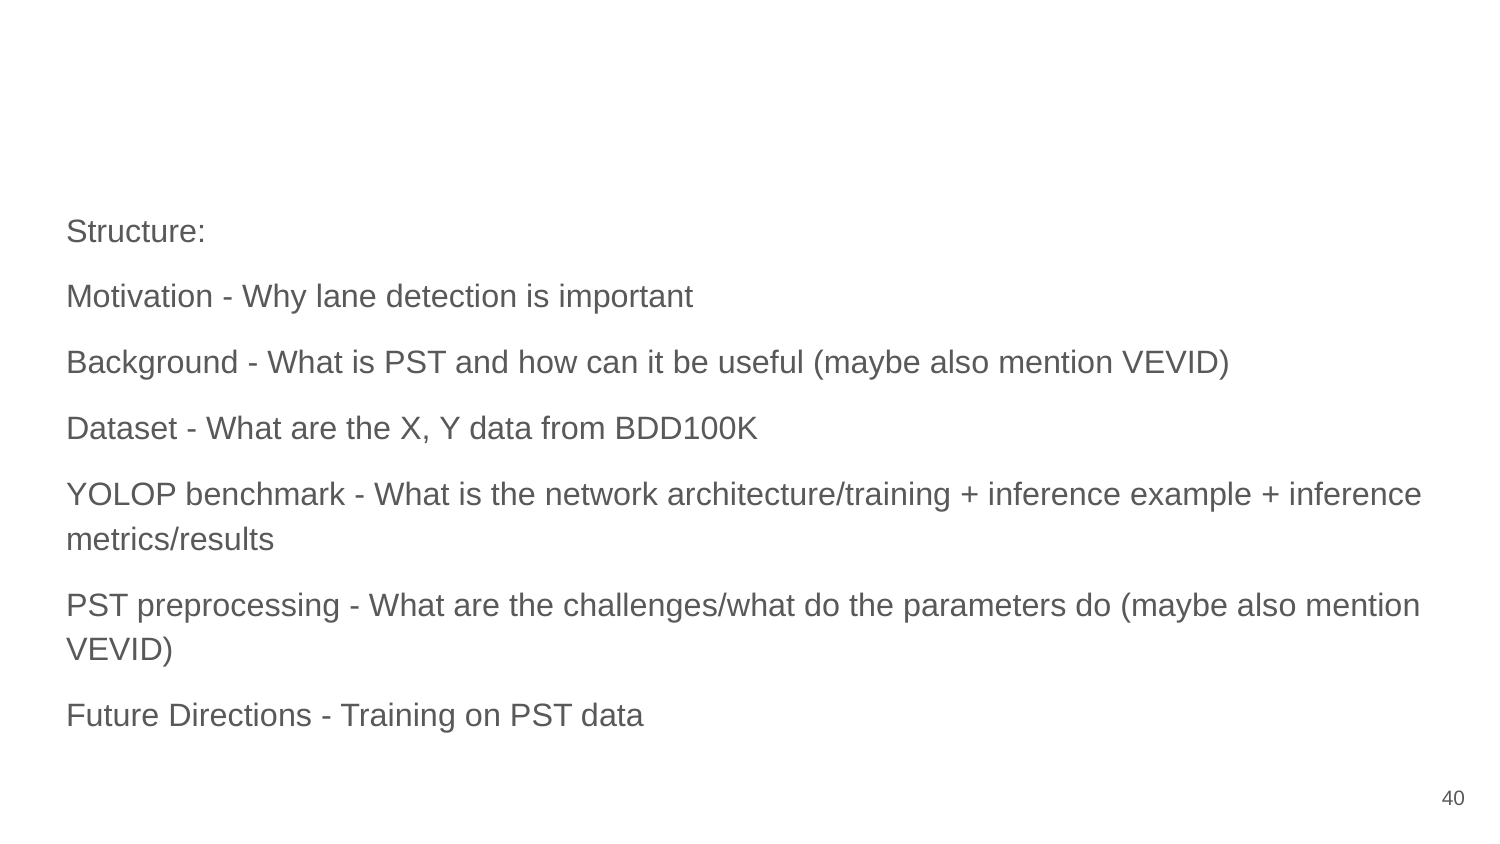

#
Structure:
Motivation - Why lane detection is important
Background - What is PST and how can it be useful (maybe also mention VEVID)
Dataset - What are the X, Y data from BDD100K
YOLOP benchmark - What is the network architecture/training + inference example + inference metrics/results
PST preprocessing - What are the challenges/what do the parameters do (maybe also mention VEVID)
Future Directions - Training on PST data
40